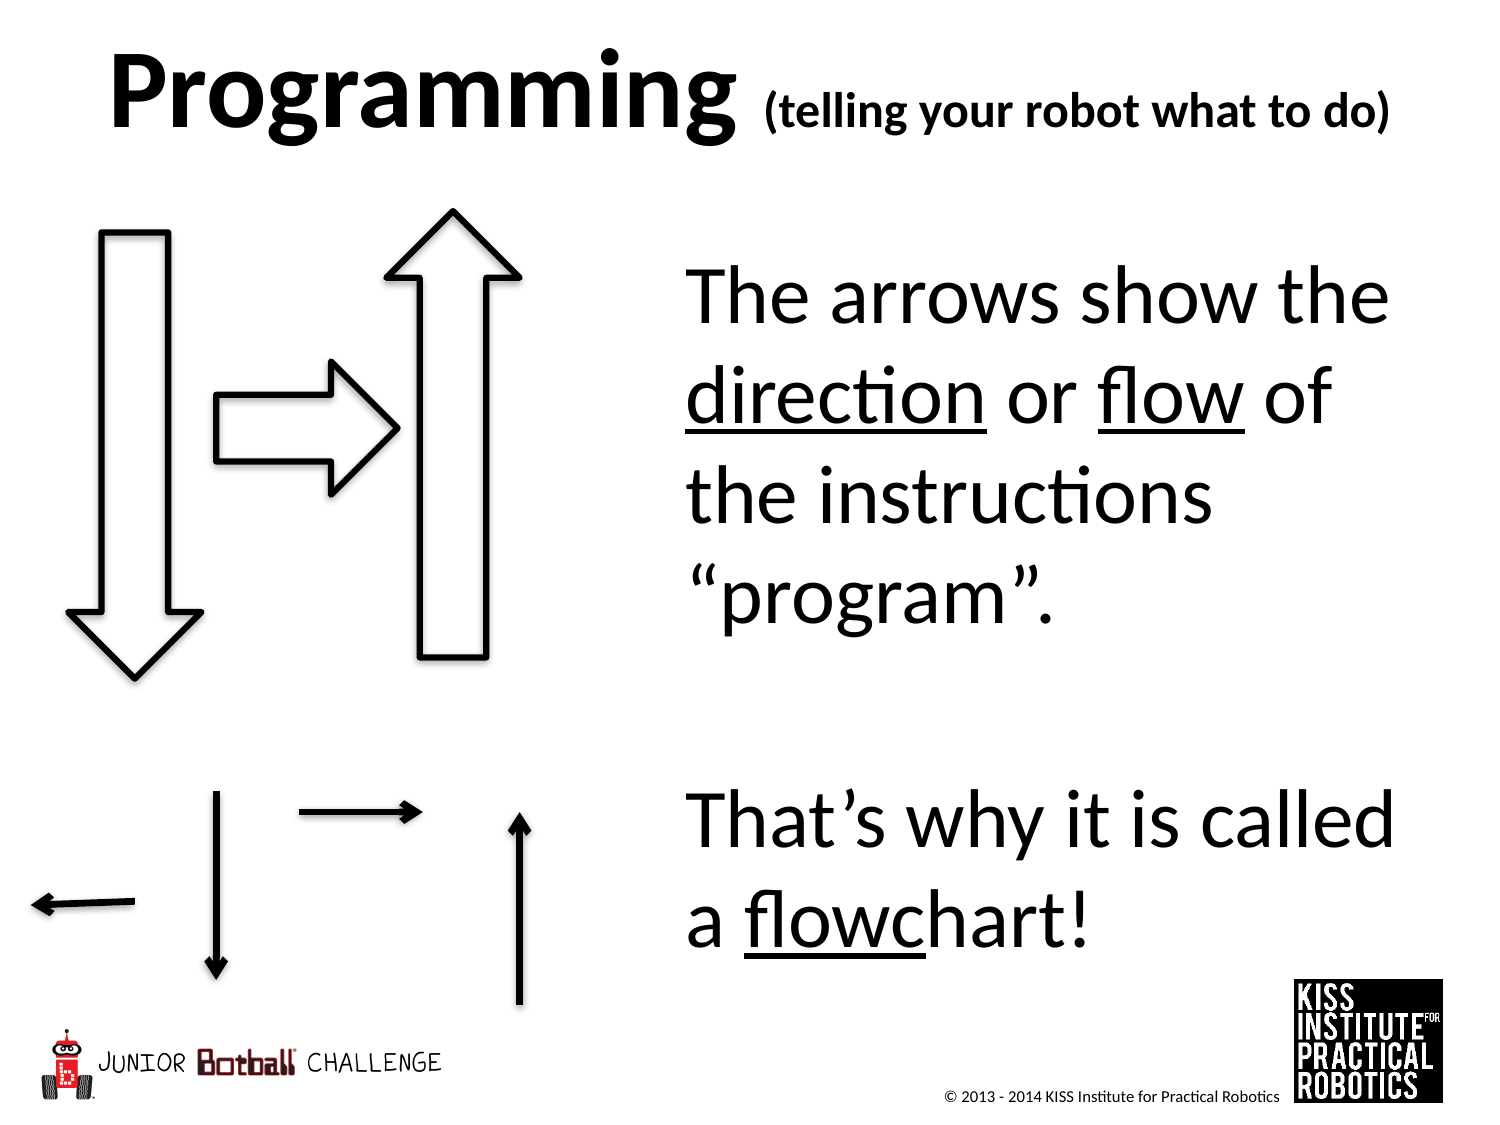

Programming (telling your robot what to do)

The arrows show the direction or flow of the instructions “program”.

That’s why it is called a flowchart!